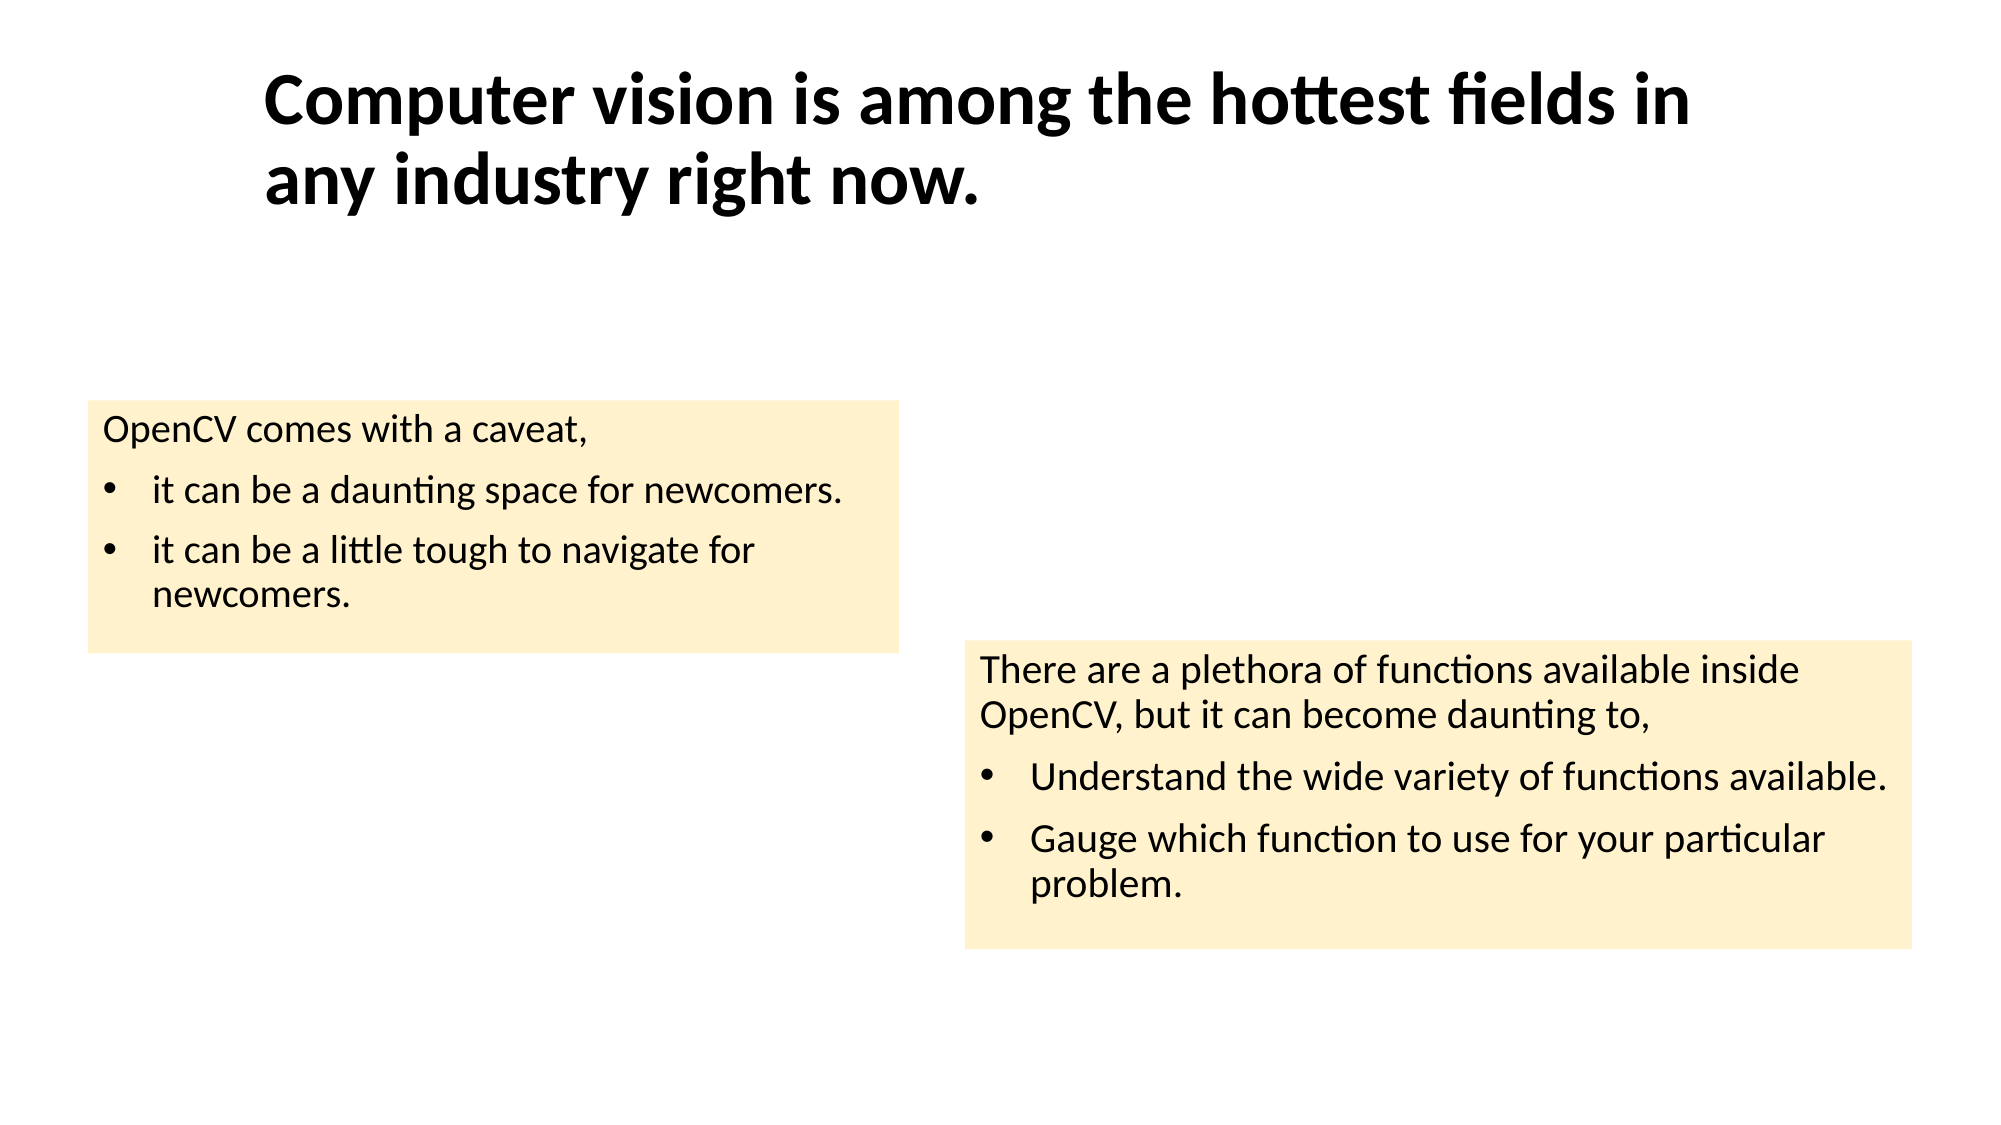

Computer vision is among the hottest fields in any industry right now.

OpenCV comes with a caveat,
it can be a daunting space for newcomers.
it can be a little tough to navigate for newcomers.
There are a plethora of functions available inside OpenCV, but it can become daunting to,
Understand the wide variety of functions available.
Gauge which function to use for your particular problem.